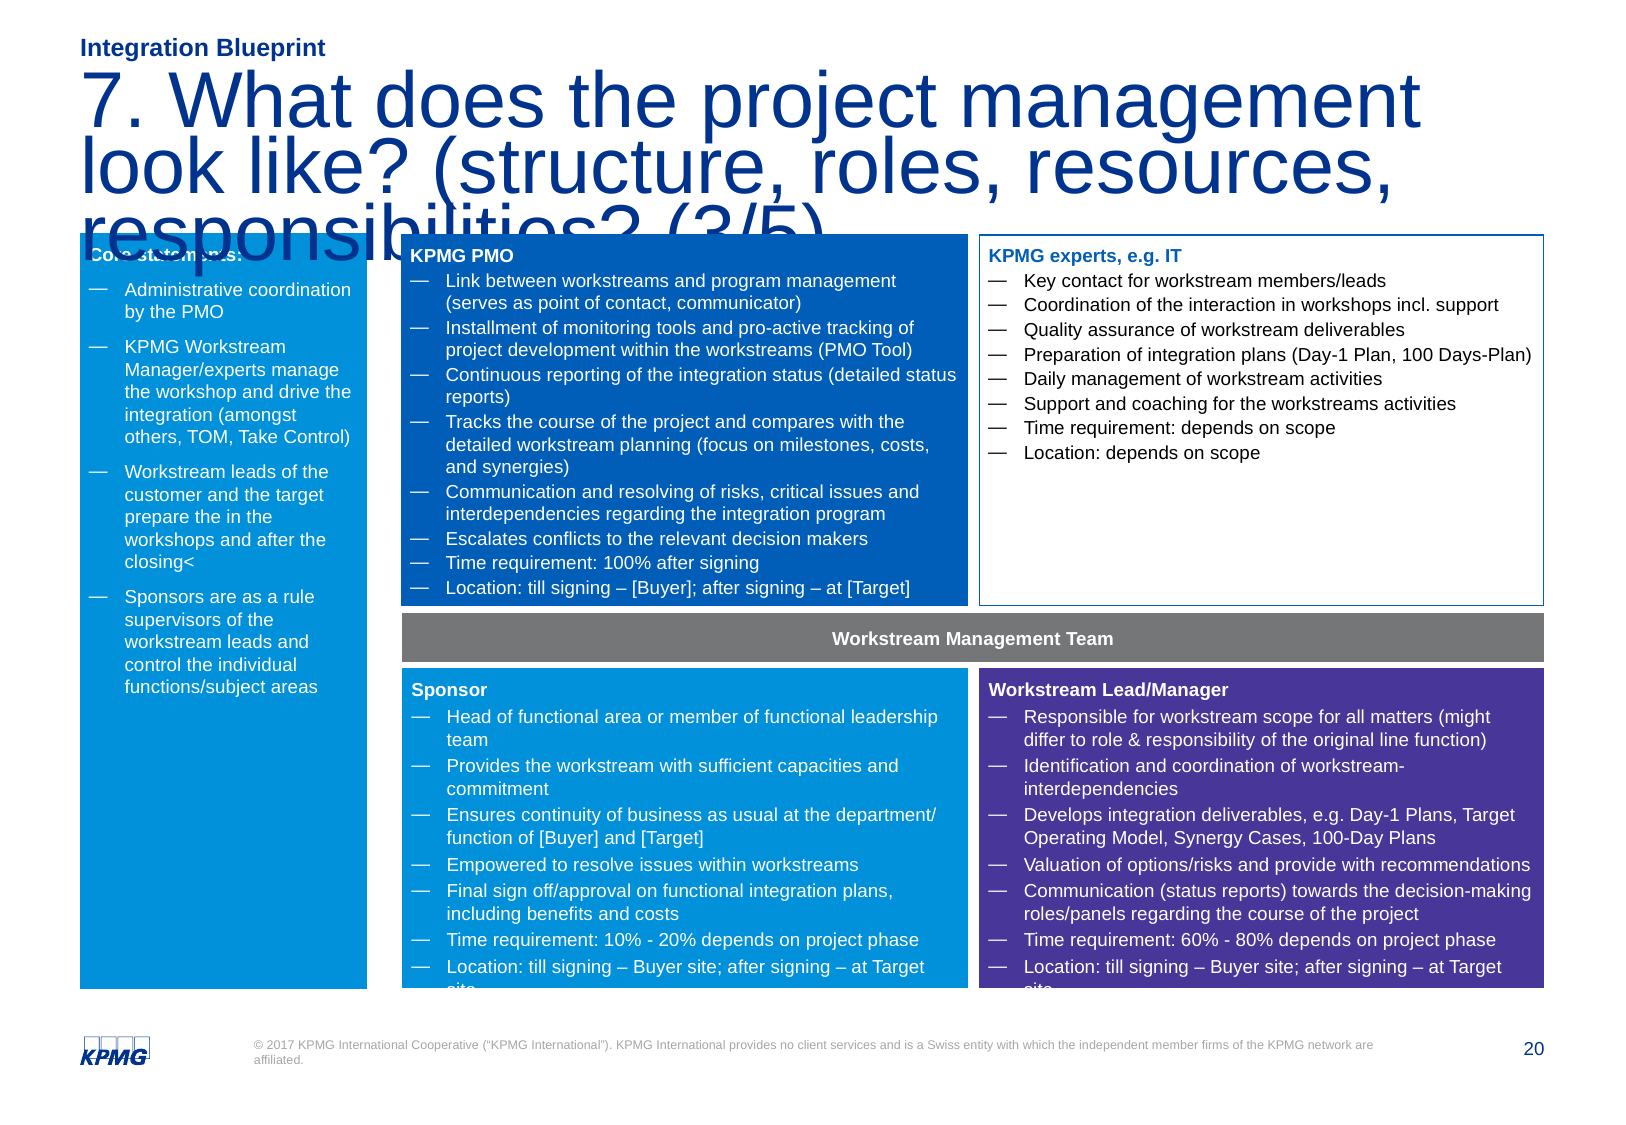

Integration Blueprint
# 7. What does the project management look like? (structure, roles, resources, responsibilities? (3/5)
Core statements:
Administrative coordination by the PMO
KPMG Workstream Manager/experts manage the workshop and drive the integration (amongst others, TOM, Take Control)
Workstream leads of the customer and the target prepare the in the workshops and after the closing<
Sponsors are as a rule supervisors of the workstream leads and control the individual functions/subject areas
KPMG PMO
Link between workstreams and program management (serves as point of contact, communicator)
Installment of monitoring tools and pro-active tracking of project development within the workstreams (PMO Tool)
Continuous reporting of the integration status (detailed status reports)
Tracks the course of the project and compares with the detailed workstream planning (focus on milestones, costs, and synergies)
Communication and resolving of risks, critical issues and interdependencies regarding the integration program
Escalates conflicts to the relevant decision makers
Time requirement: 100% after signing
Location: till signing – [Buyer]; after signing – at [Target]
KPMG experts, e.g. IT
Key contact for workstream members/leads
Coordination of the interaction in workshops incl. support
Quality assurance of workstream deliverables
Preparation of integration plans (Day-1 Plan, 100 Days-Plan)
Daily management of workstream activities
Support and coaching for the workstreams activities
Time requirement: depends on scope
Location: depends on scope

Workstream Management Team
Sponsor
Head of functional area or member of functional leadership team
Provides the workstream with sufficient capacities and commitment
Ensures continuity of business as usual at the department/ function of [Buyer] and [Target]
Empowered to resolve issues within workstreams
Final sign off/approval on functional integration plans, including benefits and costs
Time requirement: 10% - 20% depends on project phase
Location: till signing – Buyer site; after signing – at Target site
Workstream Lead/Manager
Responsible for workstream scope for all matters (might differ to role & responsibility of the original line function)
Identification and coordination of workstream-interdependencies
Develops integration deliverables, e.g. Day-1 Plans, Target Operating Model, Synergy Cases, 100-Day Plans
Valuation of options/risks and provide with recommendations
Communication (status reports) towards the decision-making roles/panels regarding the course of the project
Time requirement: 60% - 80% depends on project phase
Location: till signing – Buyer site; after signing – at Target site